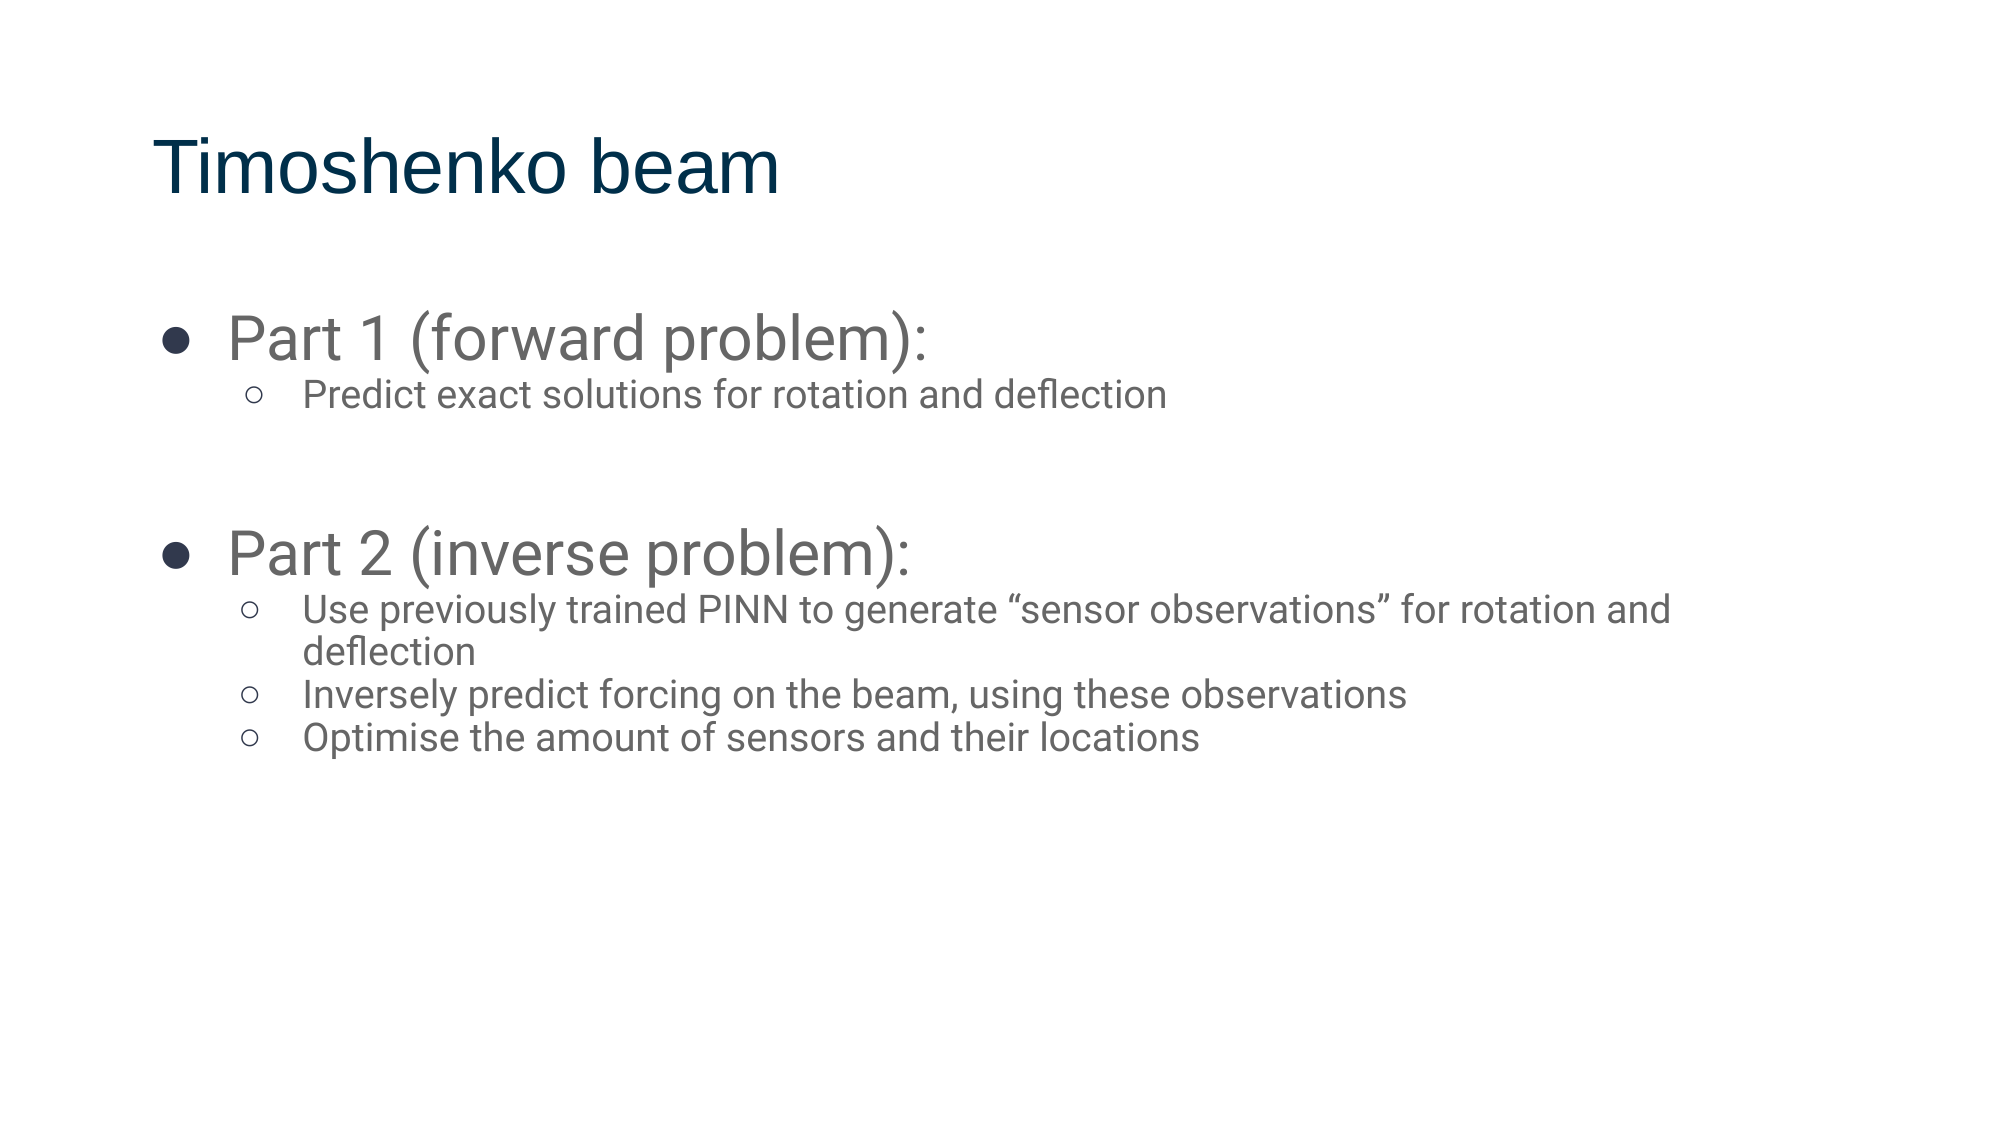

# Timoshenko beam
Part 1 (forward problem):
Predict exact solutions for rotation and deflection

Part 2 (inverse problem):
Use previously trained PINN to generate “sensor observations” for rotation and deflection
Inversely predict forcing on the beam, using these observations
Optimise the amount of sensors and their locations